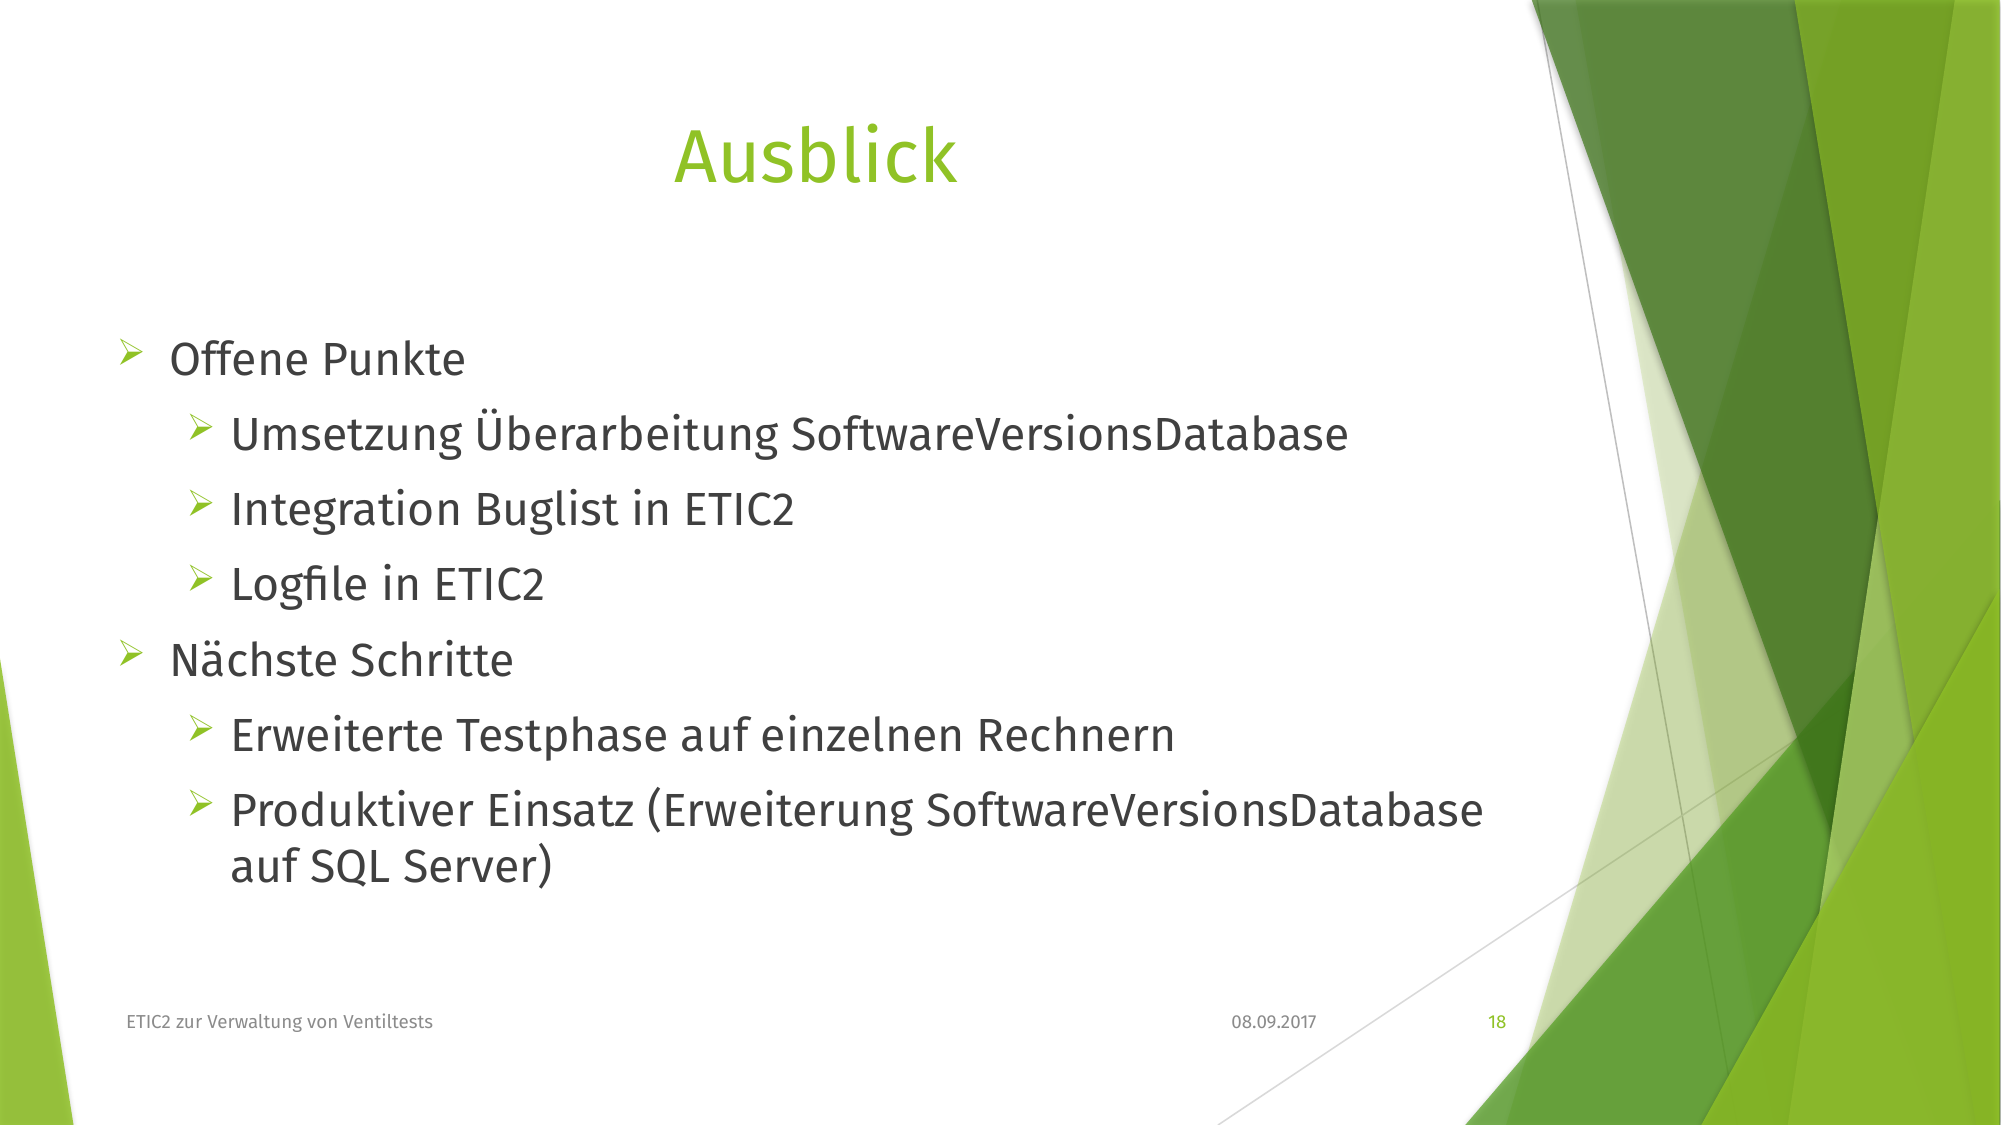

# Ausblick
Offene Punkte
Umsetzung Überarbeitung SoftwareVersionsDatabase
Integration Buglist in ETIC2
Logfile in ETIC2
Nächste Schritte
Erweiterte Testphase auf einzelnen Rechnern
Produktiver Einsatz (Erweiterung SoftwareVersionsDatabase auf SQL Server)

ETIC2 zur Verwaltung von Ventiltests
08.09.2017
18